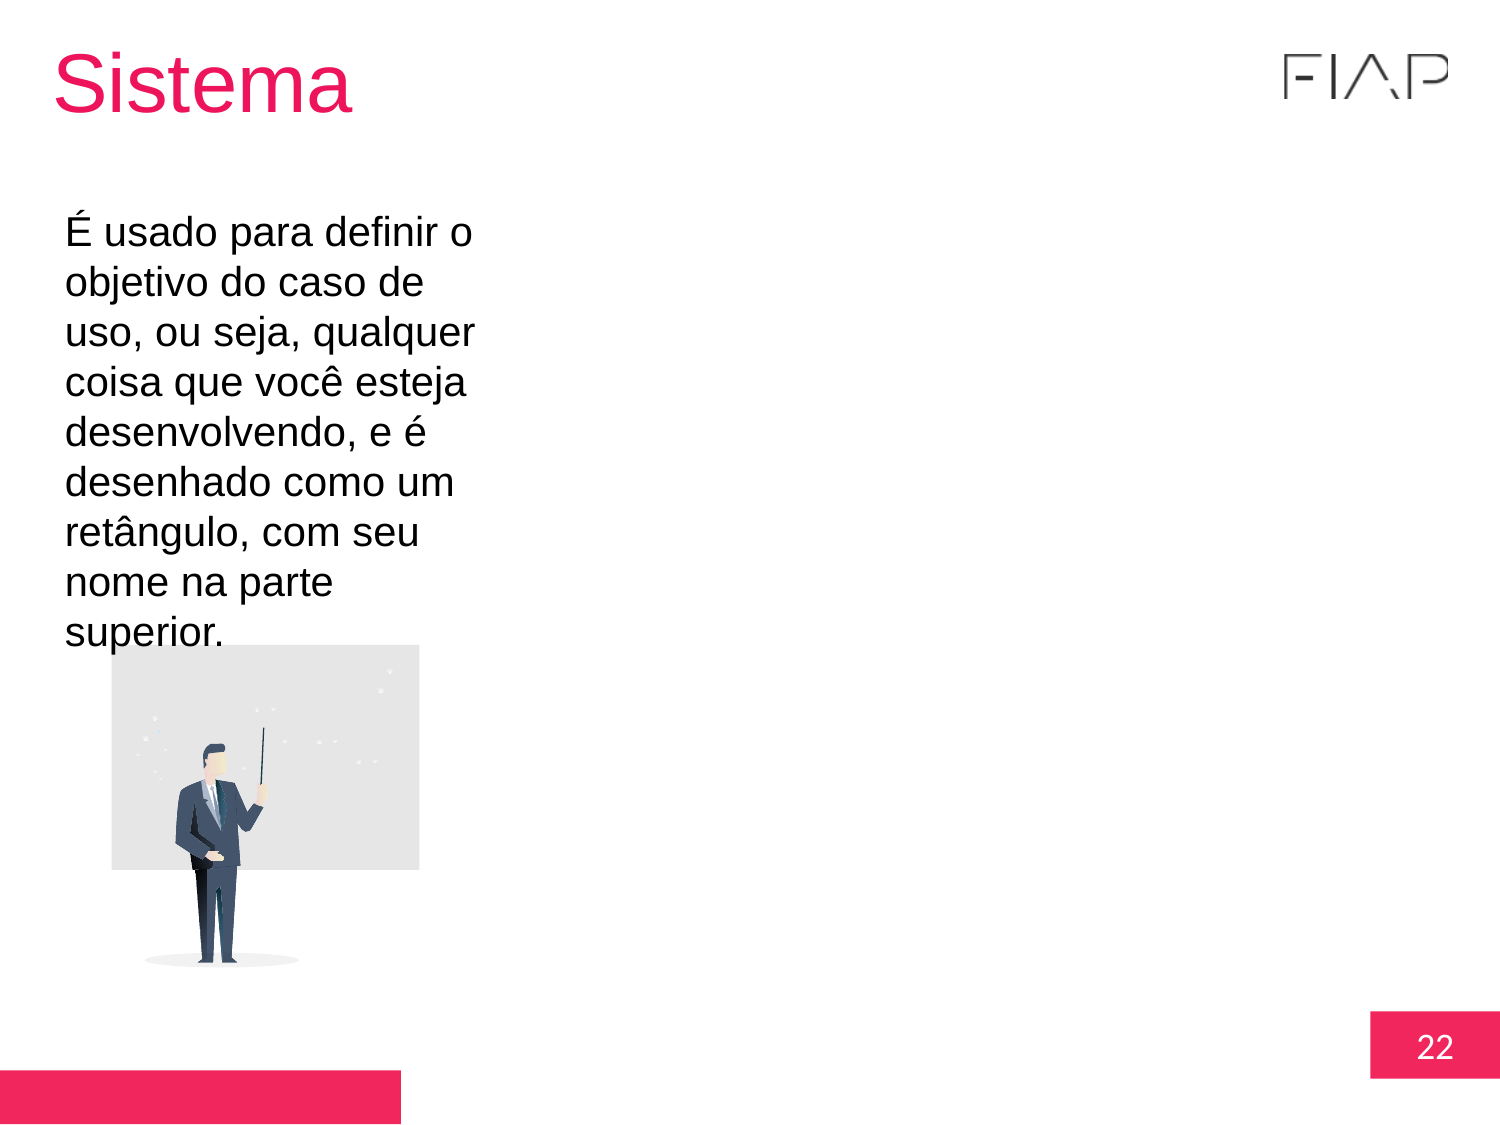

Sistema
É usado para definir o objetivo do caso de uso, ou seja, qualquer coisa que você esteja desenvolvendo, e é desenhado como um retângulo, com seu nome na parte superior.